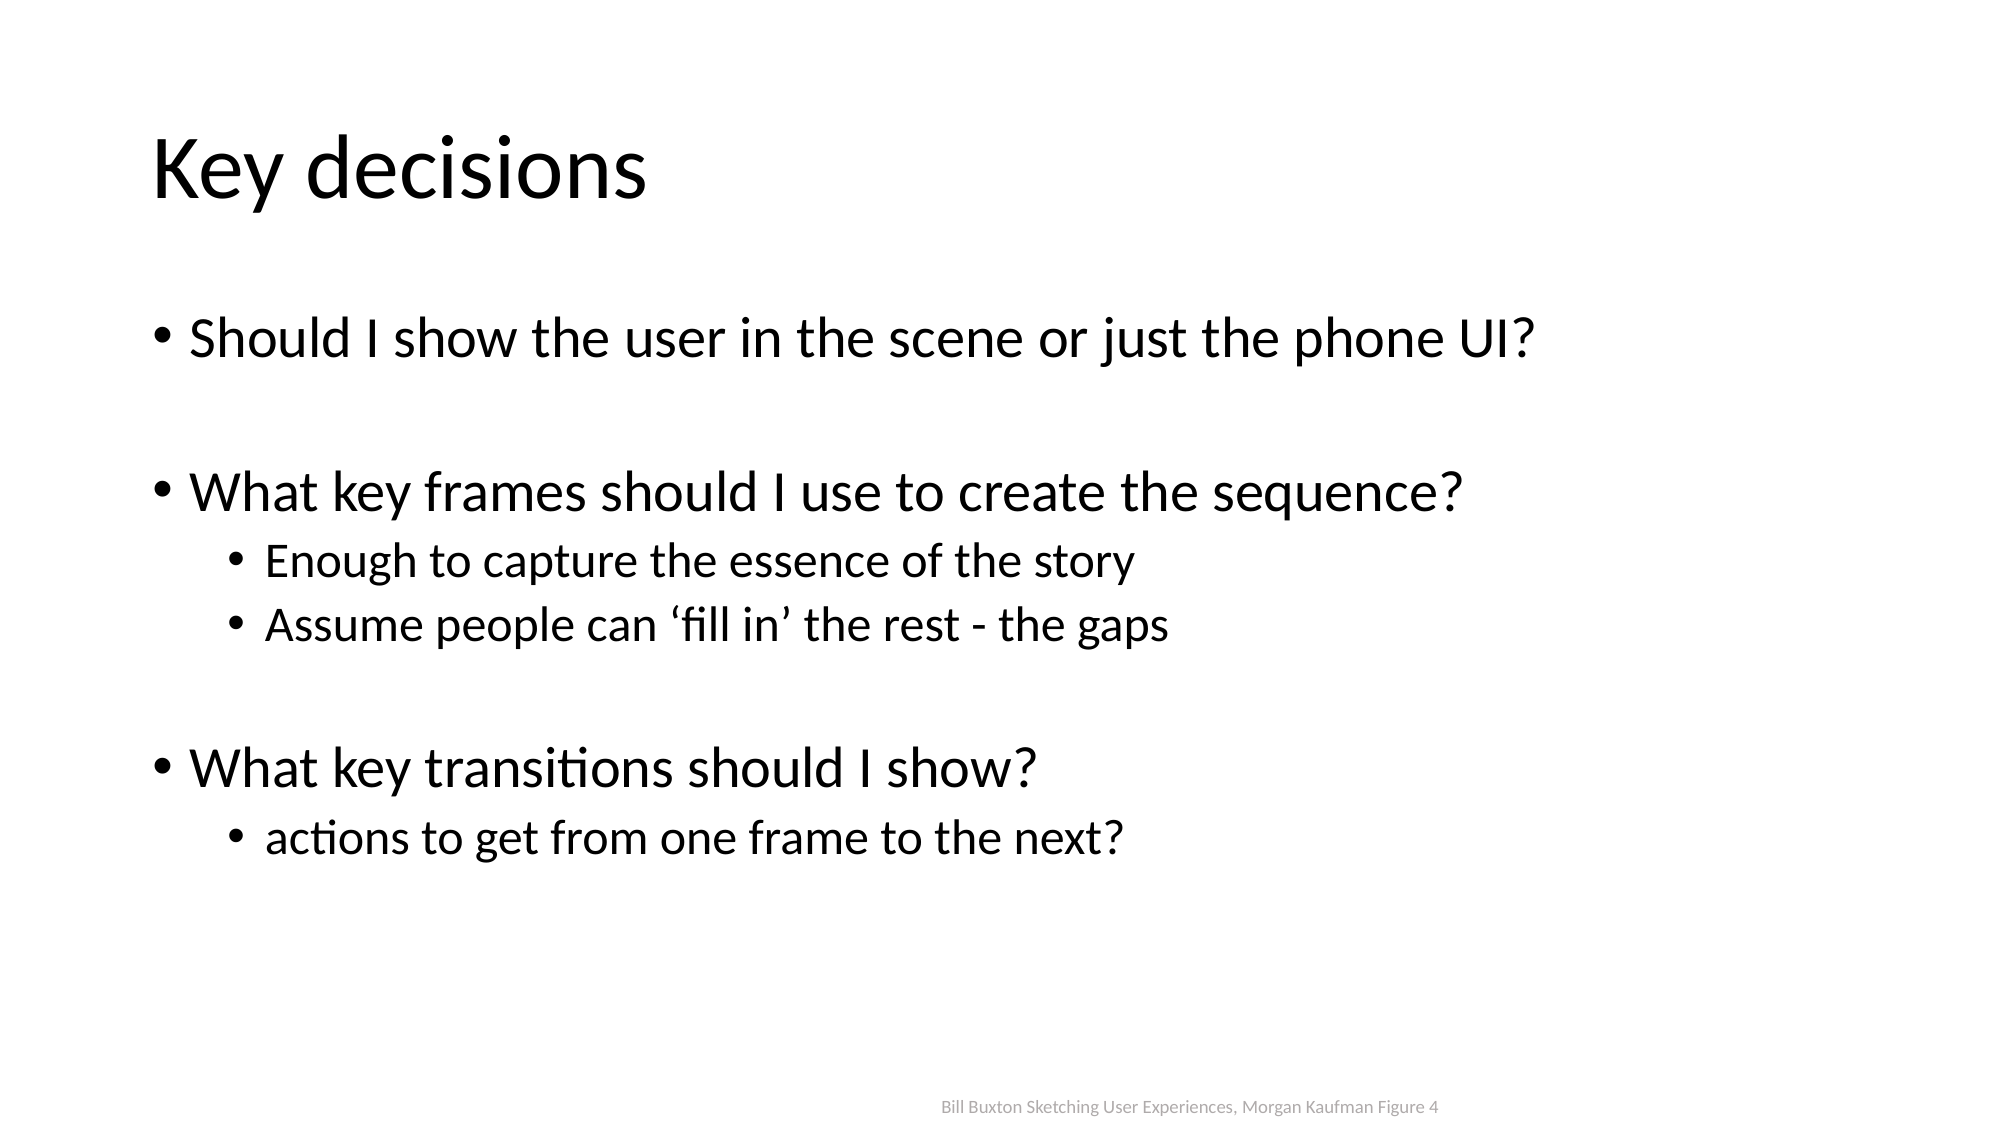

# Key decisions
Should I show the user in the scene or just the phone UI?
What key frames should I use to create the sequence?
Enough to capture the essence of the story
Assume people can ‘fill in’ the rest - the gaps

What key transitions should I show?
actions to get from one frame to the next?

Bill Buxton Sketching User Experiences, Morgan Kaufman Figure 4